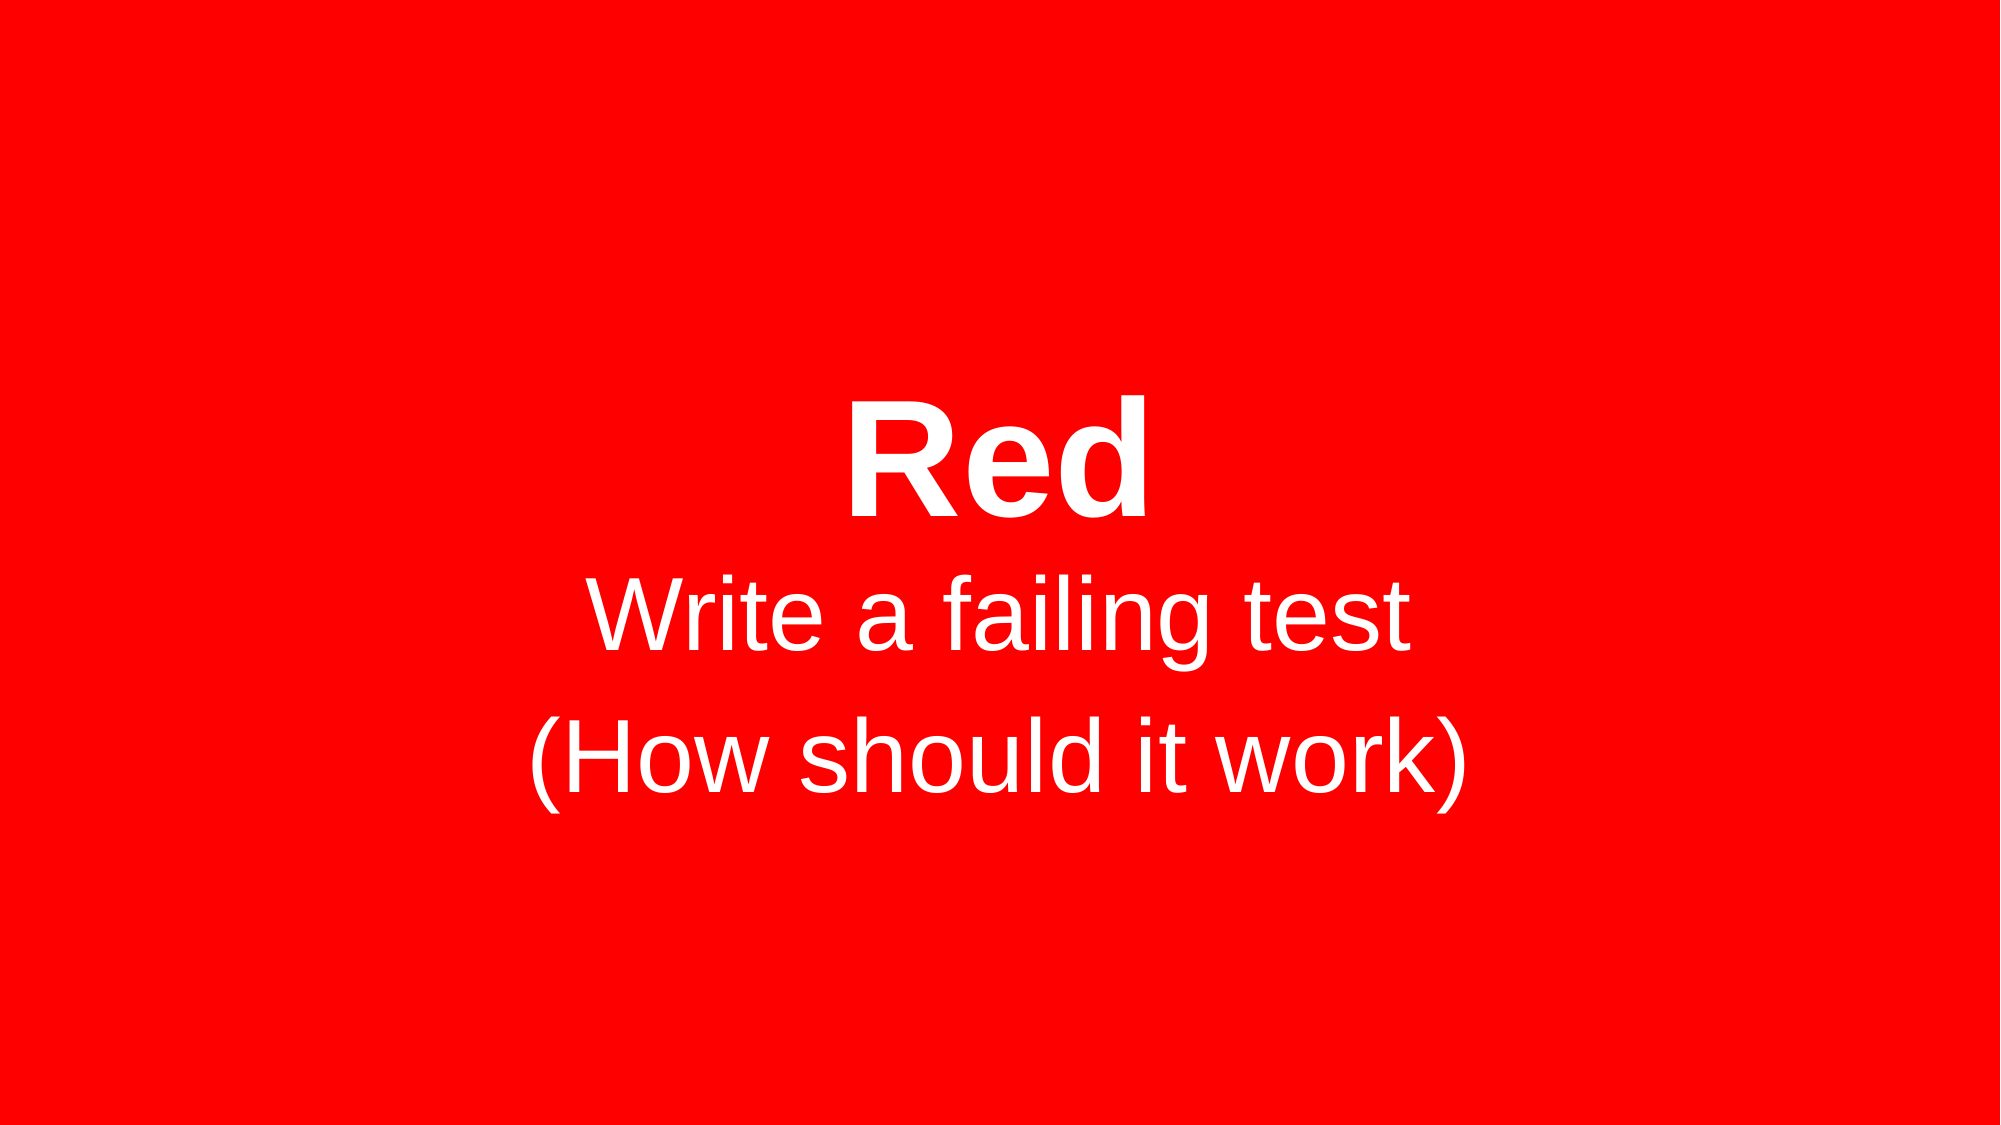

Red
Write a failing test
(How should it work)